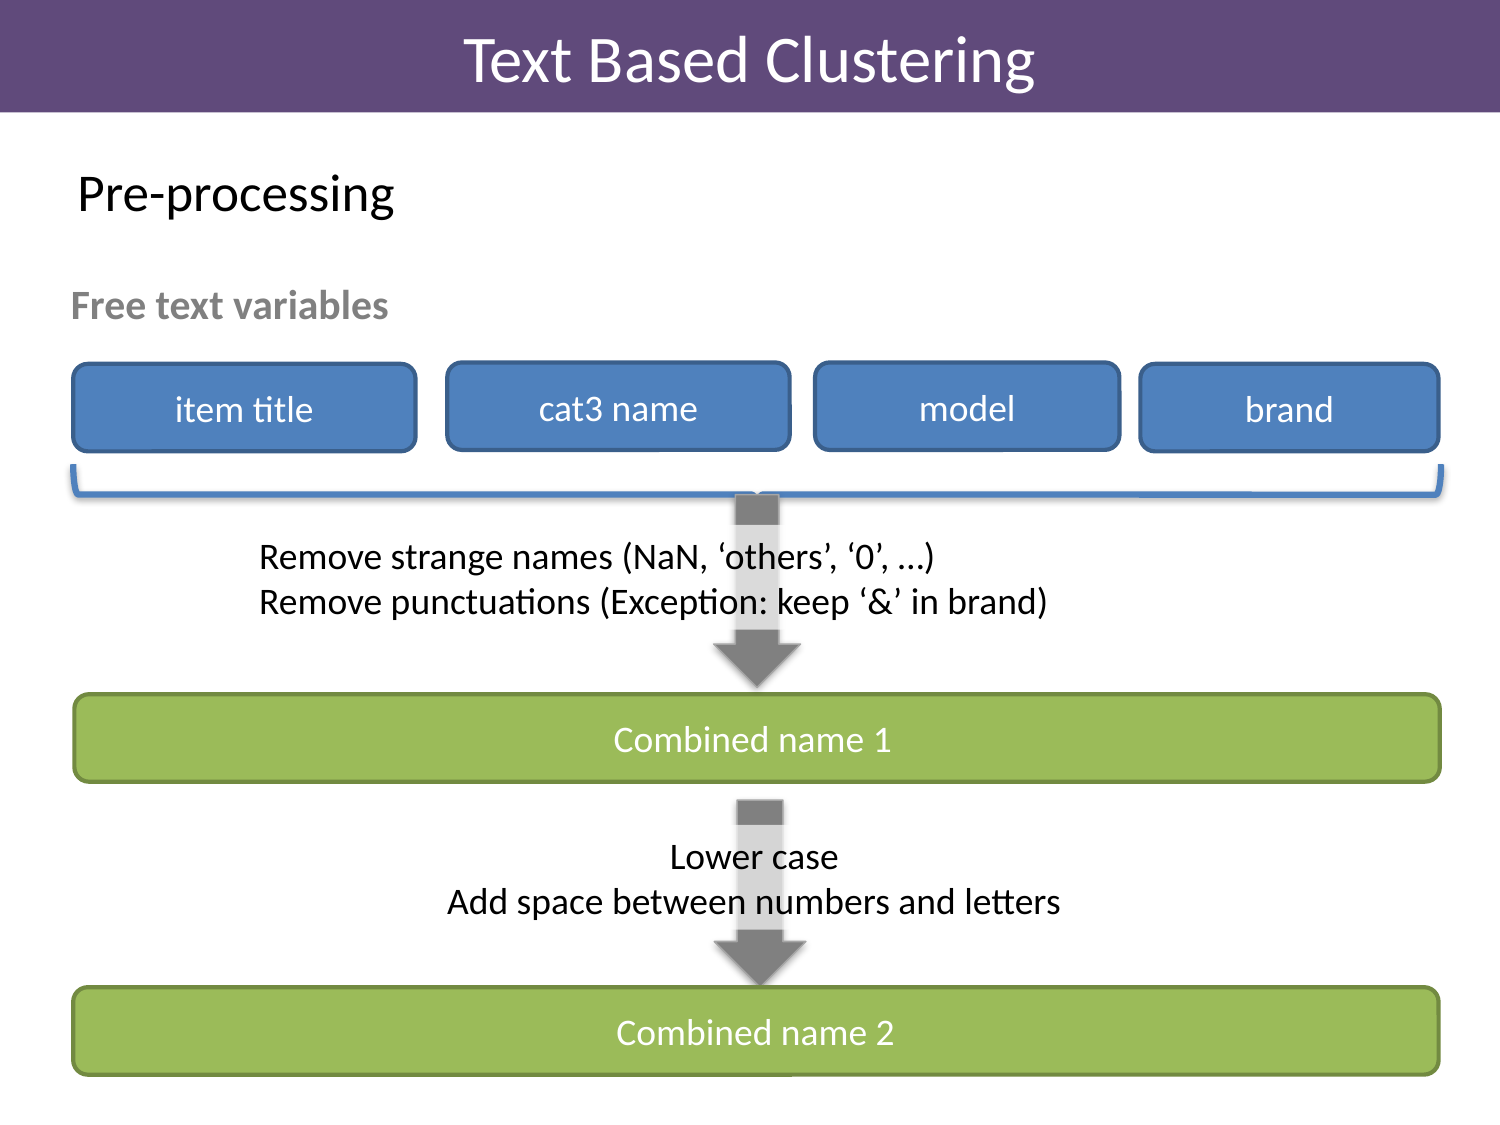

Text Based Clustering
# Pre-processing
Free text variables

cat3 name
model
item title
brand

Remove strange names (NaN, ‘others’, ‘0’, …)
Remove punctuations (Exception: keep ‘&’ in brand)
Combined name 1

Lower case
Add space between numbers and letters
Combined name 2